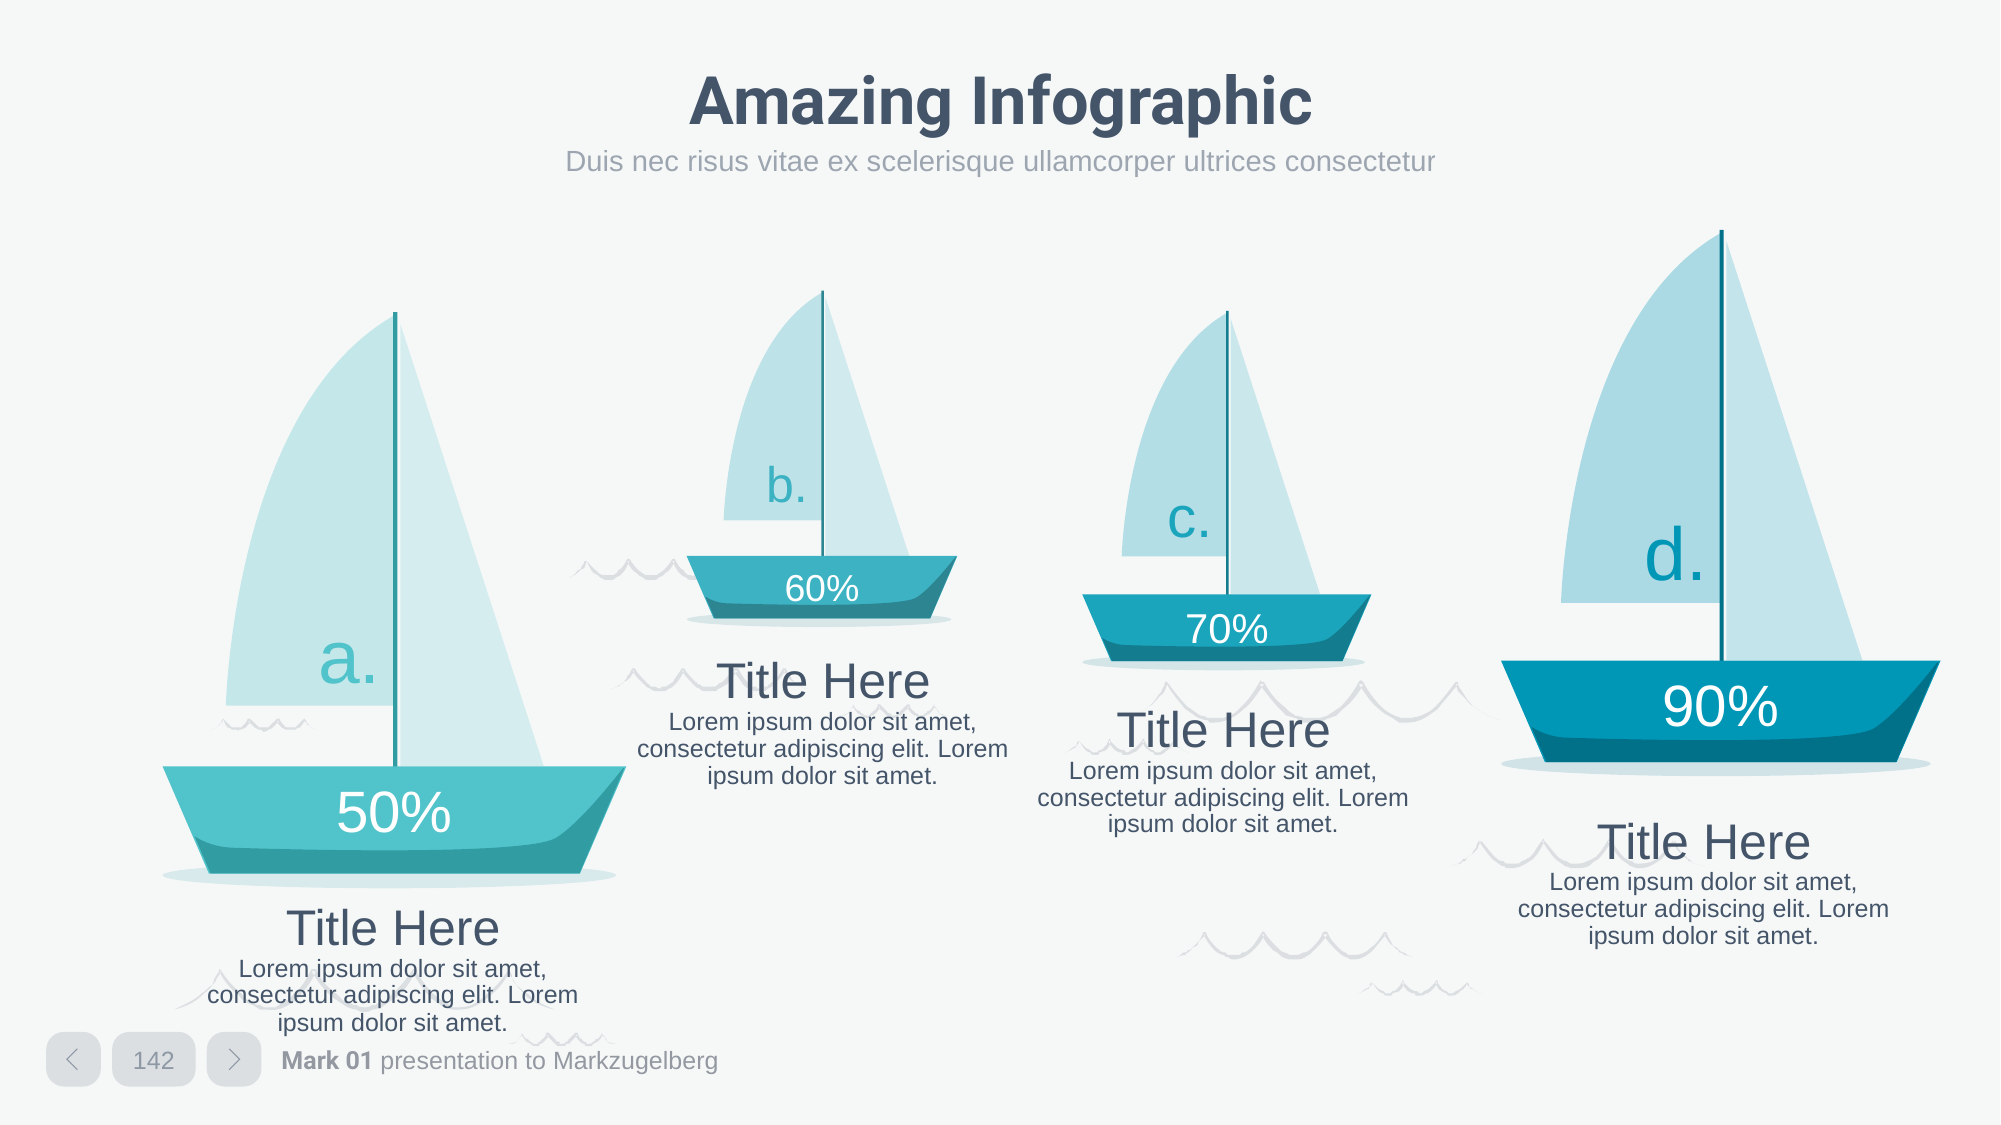

# Amazing Infographic
Duis nec risus vitae ex scelerisque ullamcorper ultrices consectetur

d.

90%

b.

60%

c.

70%

a.

50%

Title Here
Lorem ipsum dolor sit amet, consectetur adipiscing elit. Lorem ipsum dolor sit amet.

Title Here
Lorem ipsum dolor sit amet, consectetur adipiscing elit. Lorem ipsum dolor sit amet.

Title Here
Lorem ipsum dolor sit amet, consectetur adipiscing elit. Lorem ipsum dolor sit amet.

Title Here
Lorem ipsum dolor sit amet, consectetur adipiscing elit. Lorem ipsum dolor sit amet.